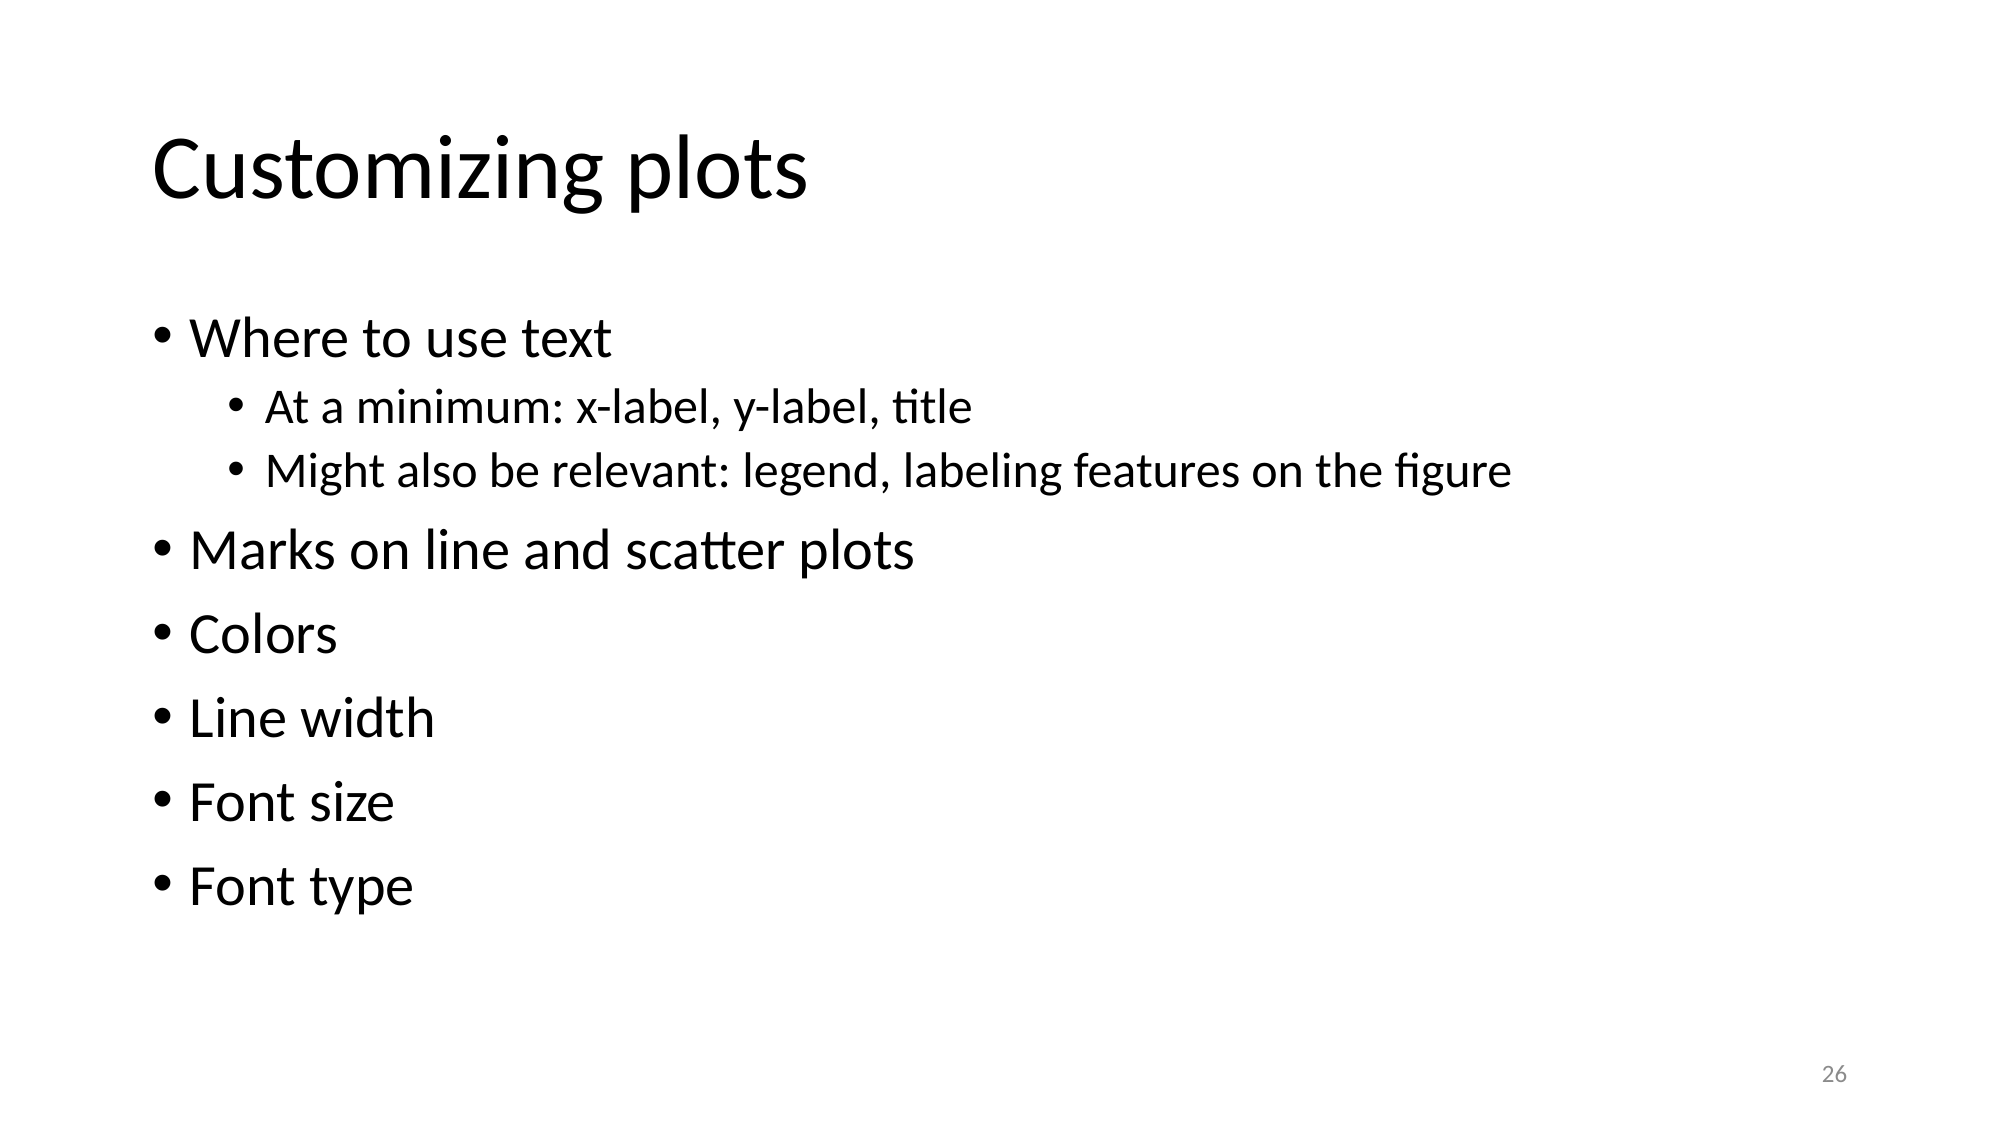

# Customizing plots
Where to use text
At a minimum: x-label, y-label, title
Might also be relevant: legend, labeling features on the figure
Marks on line and scatter plots
Colors
Line width
Font size
Font type
26